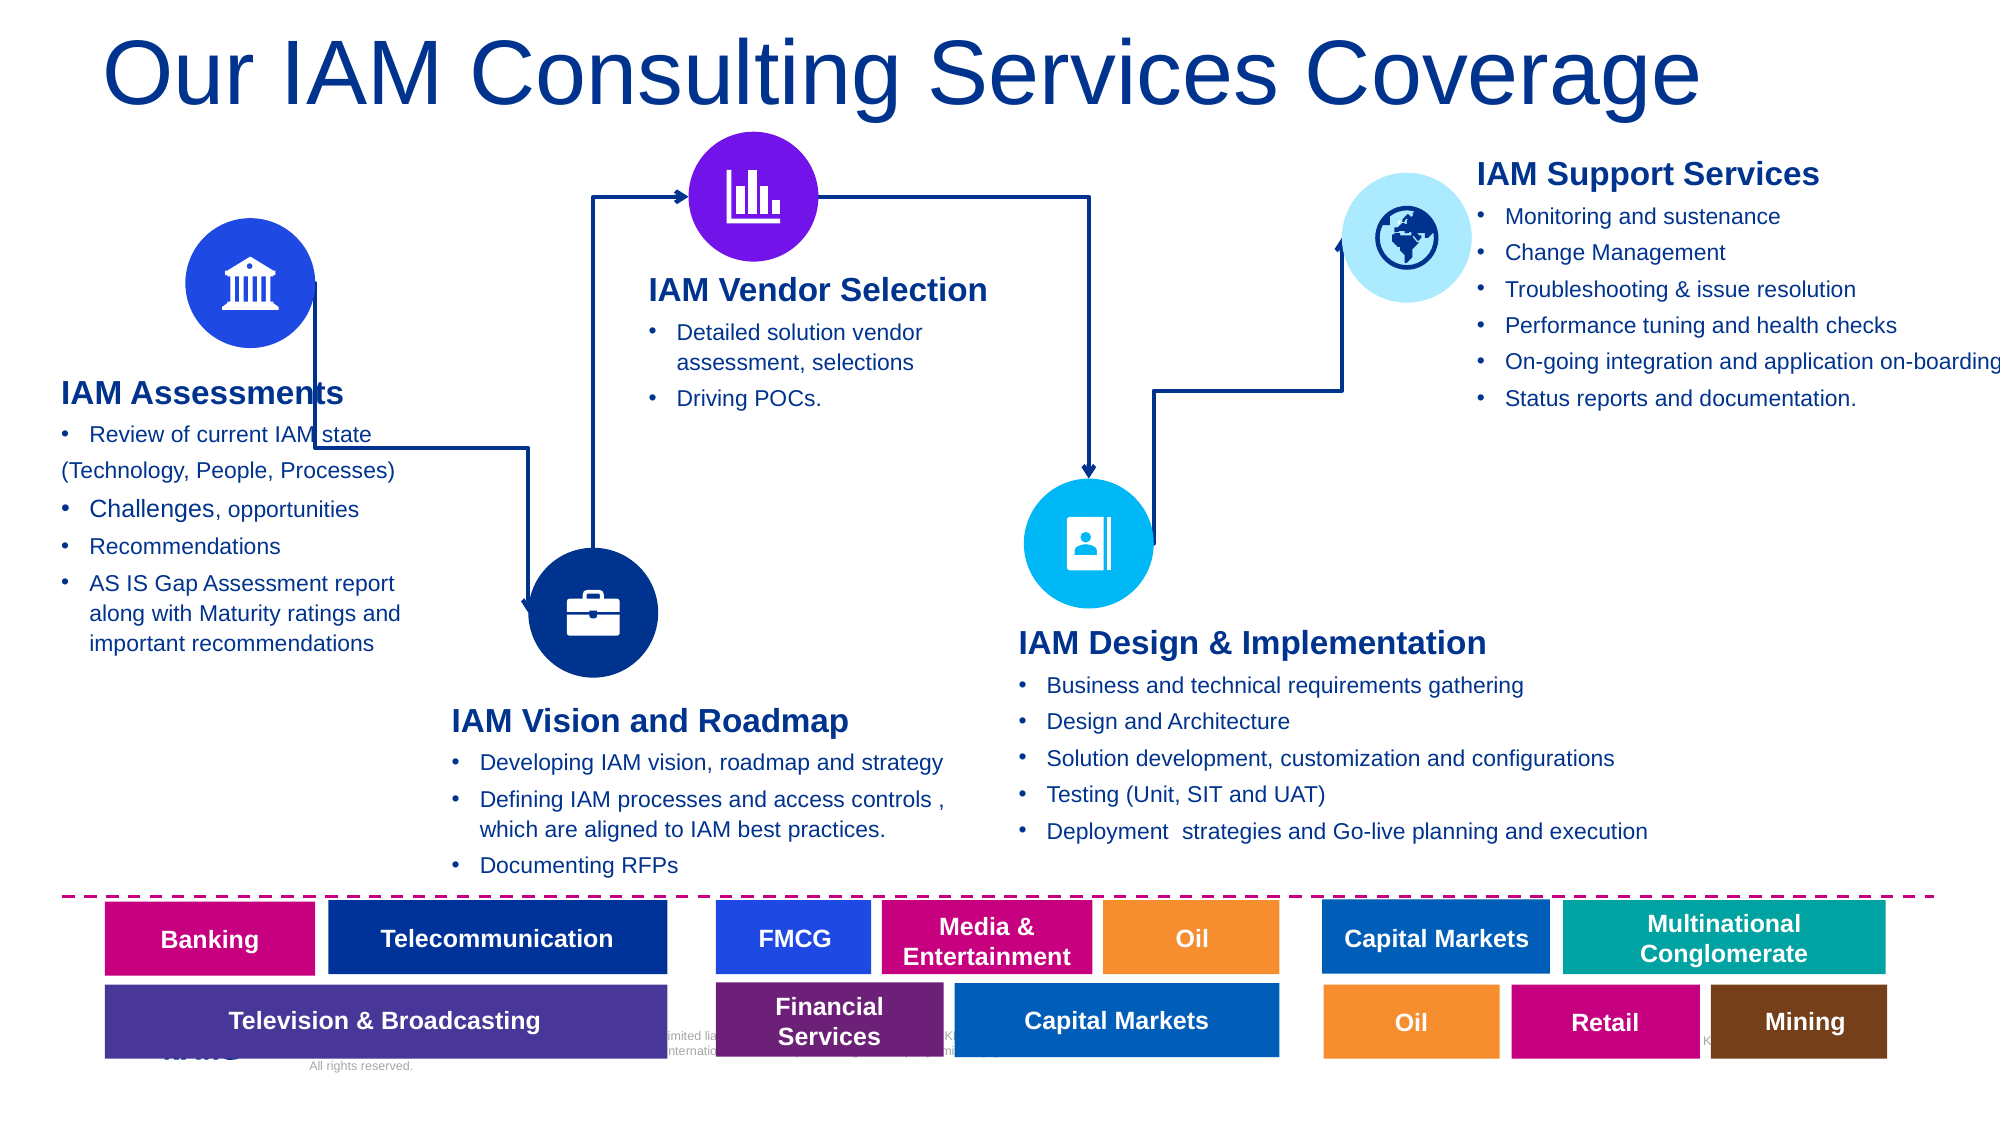

# Our IAM Consulting Services Coverage

IAM Support Services
Monitoring and sustenance
Change Management
Troubleshooting & issue resolution
Performance tuning and health checks
On-going integration and application on-boarding
Status reports and documentation.

IAM Vendor Selection
Detailed solution vendor assessment, selections
Driving POCs.
IAM Assessments
Review of current IAM state
(Technology, People, Processes)
Challenges, opportunities
Recommendations
AS IS Gap Assessment report along with Maturity ratings and important recommendations

IAM Design & Implementation
Business and technical requirements gathering
Design and Architecture
Solution development, customization and configurations
Testing (Unit, SIT and UAT)
Deployment  strategies and Go-live planning and execution
IAM Vision and Roadmap
Developing IAM vision, roadmap and strategy
Defining IAM processes and access controls , which are aligned to IAM best practices.
Documenting RFPs
Multinational Conglomerate

Media & Entertainment

Telecommunication
Capital Markets
FMCG
Oil
Banking
Financial Services

Television & Broadcasting
Capital Markets
Mining
Oil
Retail